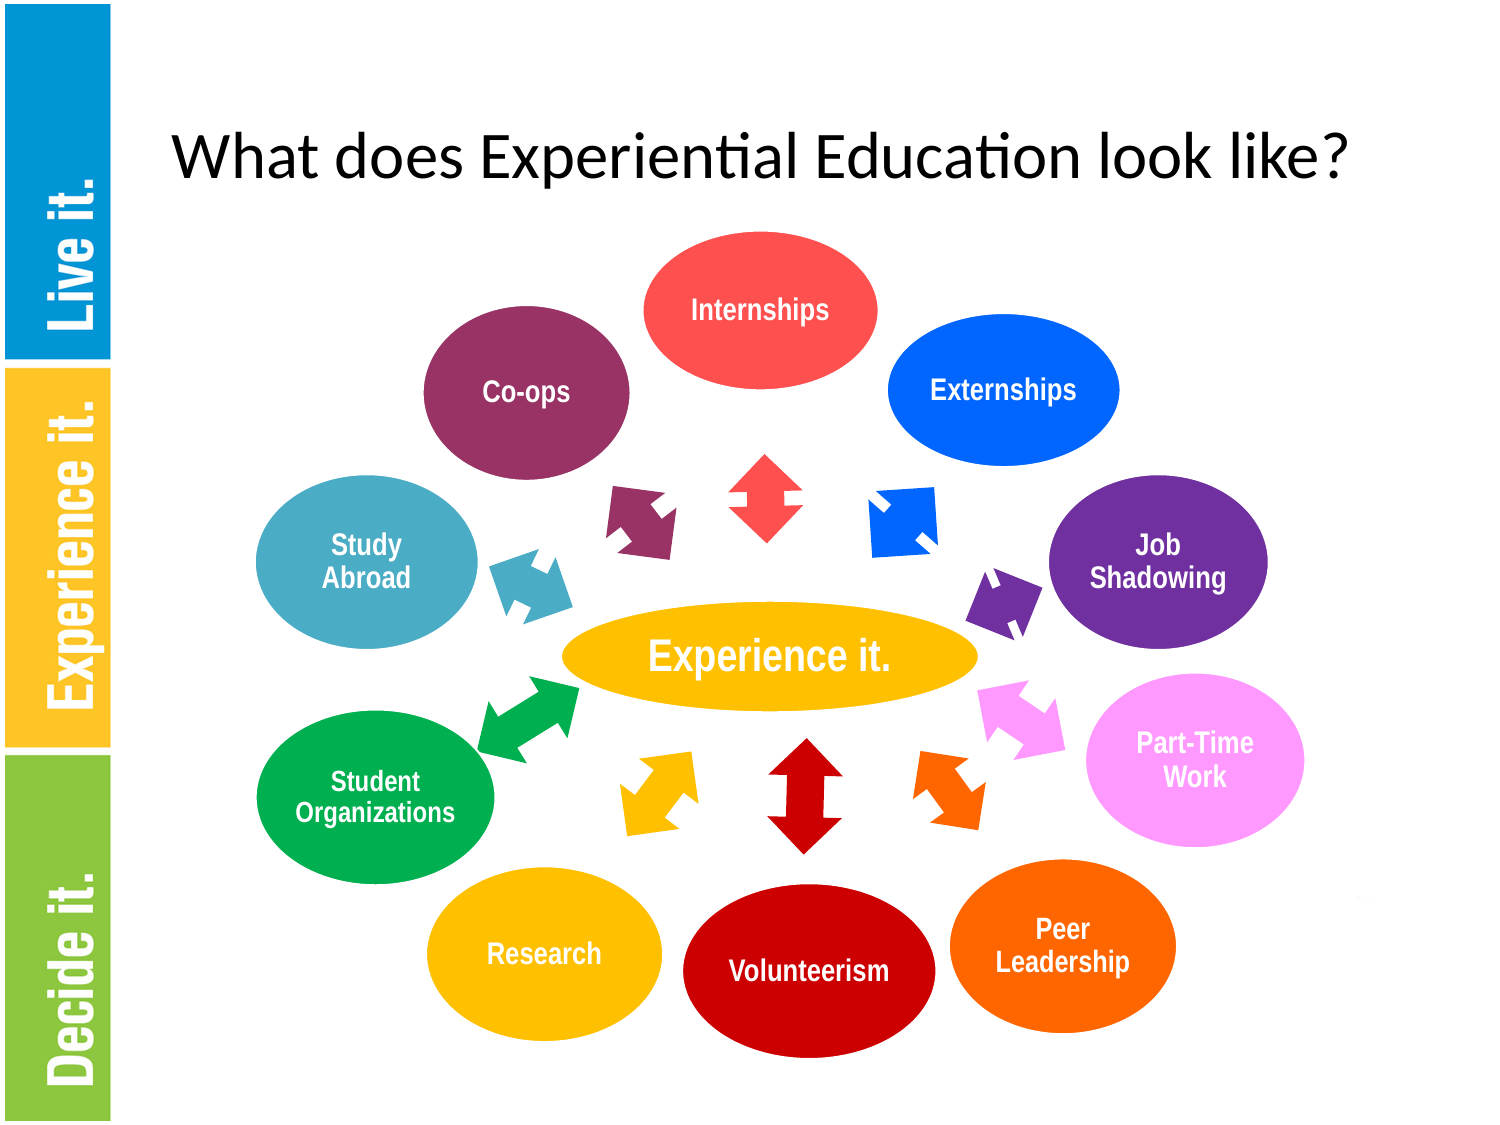

# What does Experiential Education look like?
Experience it.

Internships

Job Shadowing

Externships

Peer Leadership

Volunteerism

Part-Time Work

Research

Student Organizations

Study Abroad

Co-ops